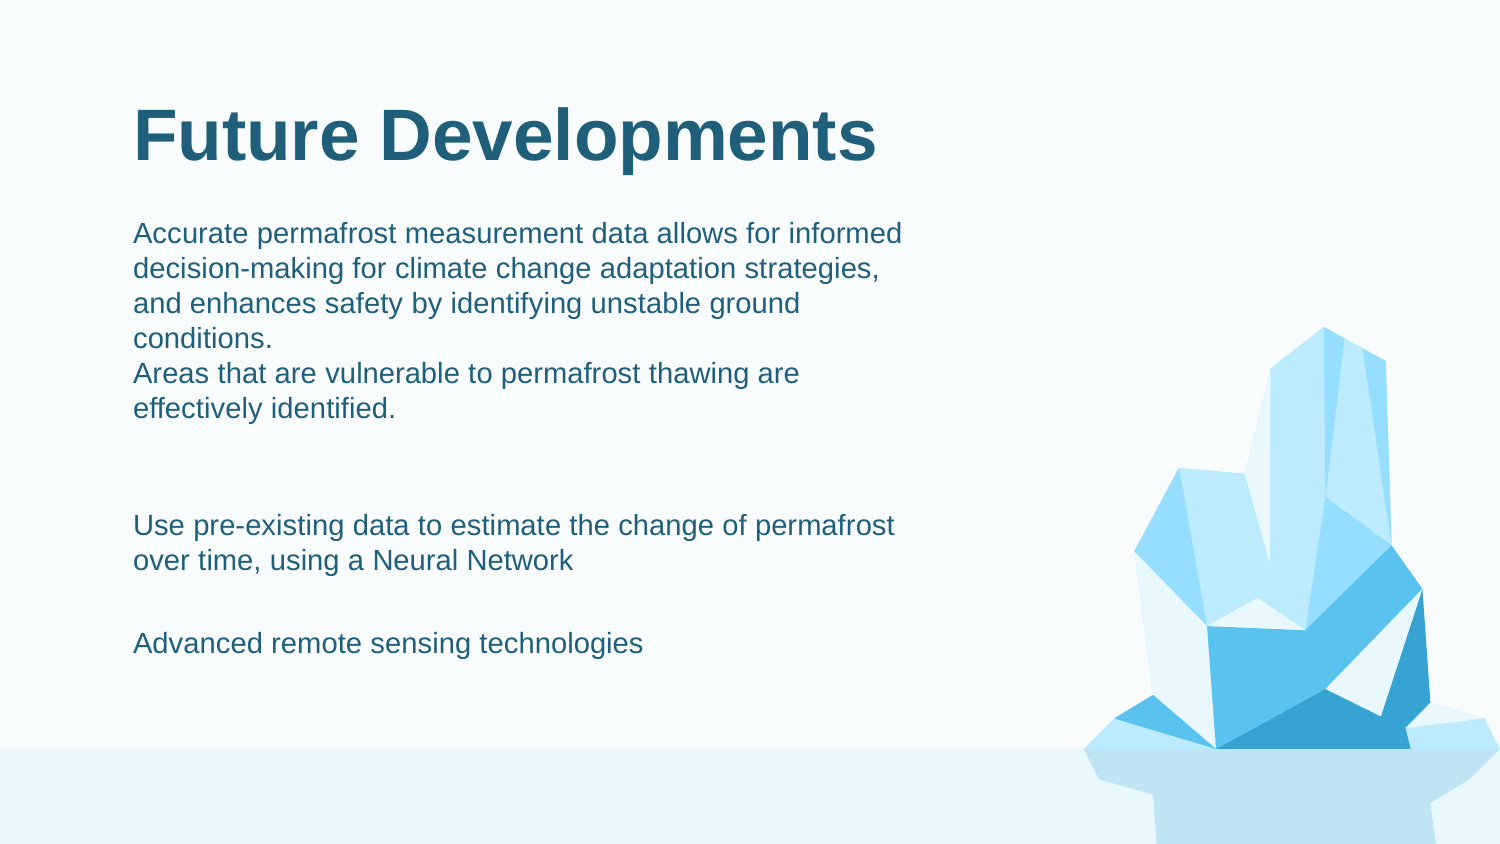

# Future Developments
Accurate permafrost measurement data allows for informed decision-making for climate change adaptation strategies, and enhances safety by identifying unstable ground conditions.
Areas that are vulnerable to permafrost thawing are effectively identified.

Use pre-existing data to estimate the change of permafrost over time, using a Neural Network

Advanced remote sensing technologies